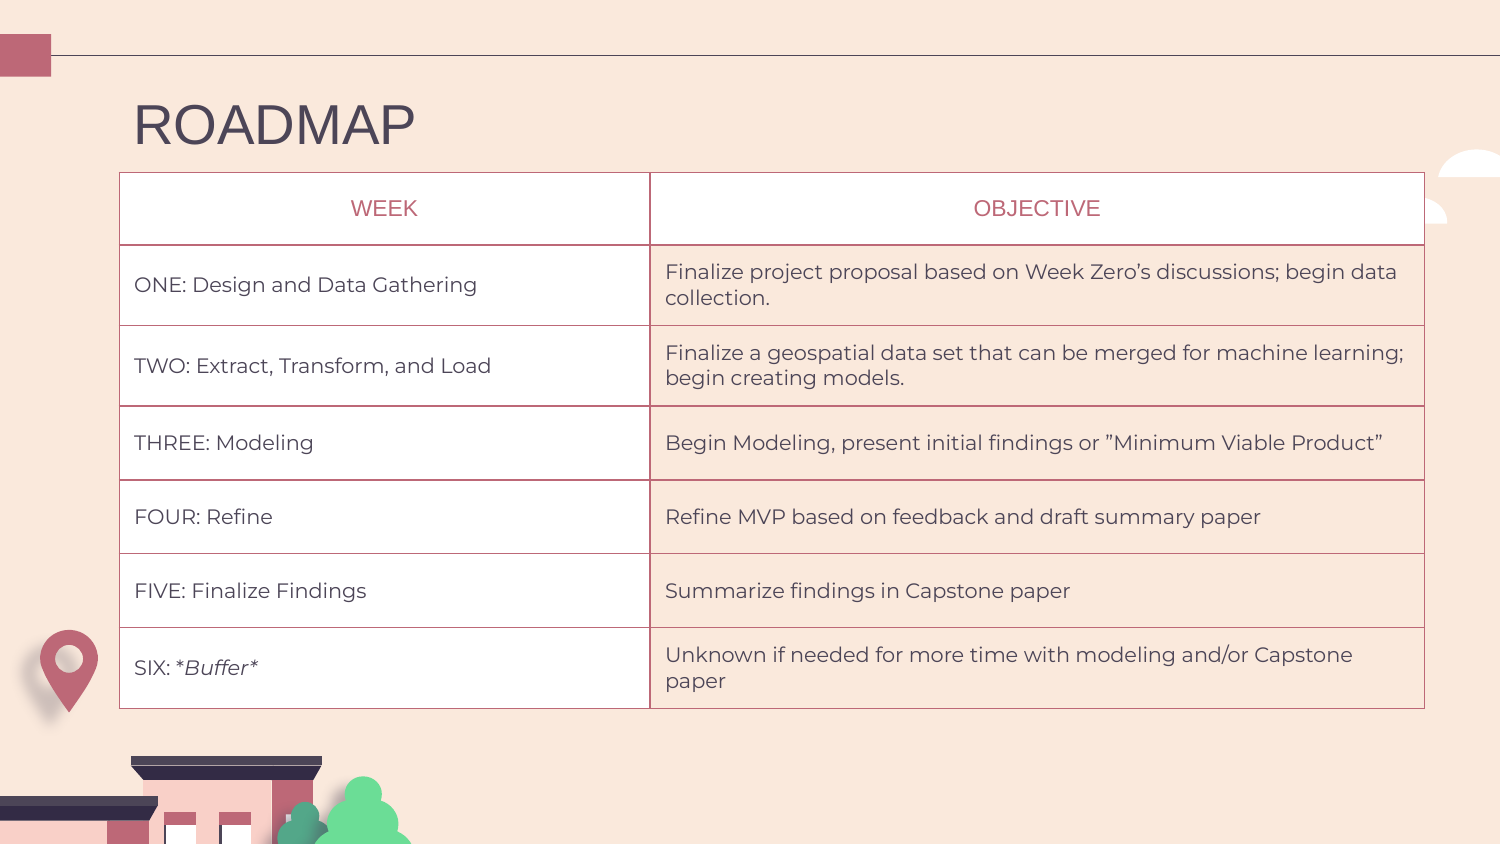

# ROADMAP
| WEEK | OBJECTIVE |
| --- | --- |
| ONE: Design and Data Gathering | Finalize project proposal based on Week Zero’s discussions; begin data collection. |
| TWO: Extract, Transform, and Load | Finalize a geospatial data set that can be merged for machine learning; begin creating models. |
| THREE: Modeling | Begin Modeling, present initial findings or ”Minimum Viable Product” |
| FOUR: Refine | Refine MVP based on feedback and draft summary paper |
| FIVE: Finalize Findings | Summarize findings in Capstone paper |
| SIX: \*Buffer\* | Unknown if needed for more time with modeling and/or Capstone paper |